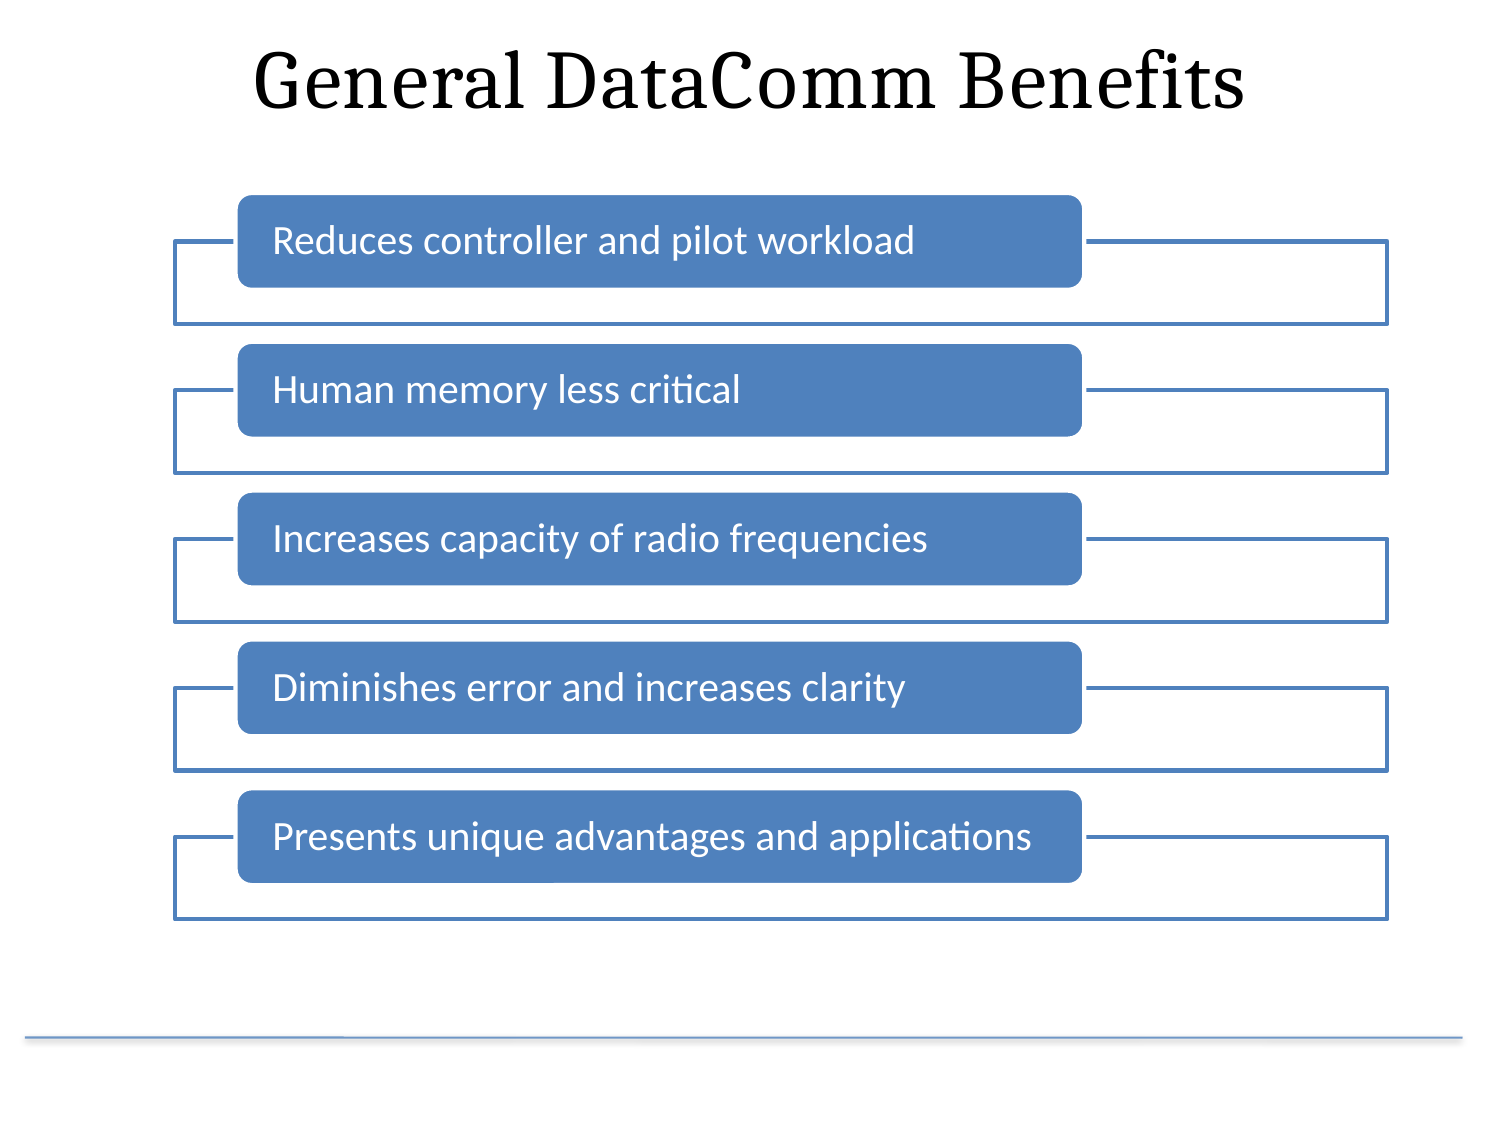

# General DataComm Benefits

Reduces controller and pilot workload
Human memory less critical
Increases capacity of radio frequencies
Diminishes error and increases clarity
Presents unique advantages and applications